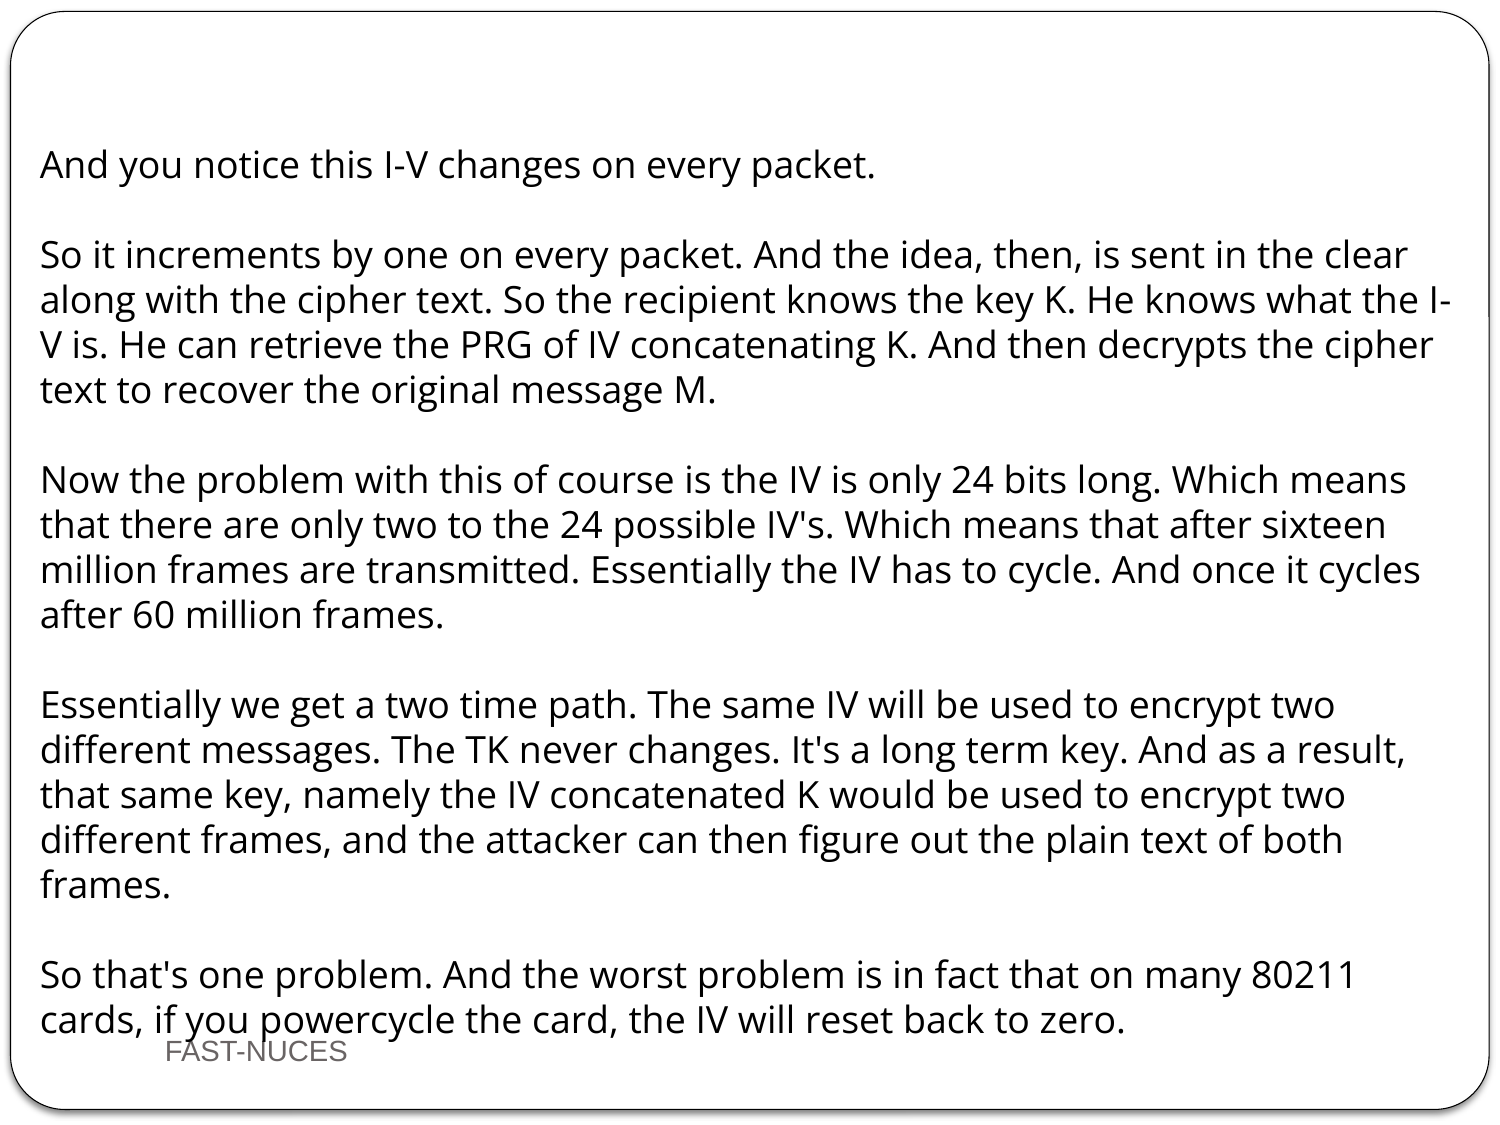

And you notice this I-V changes on every packet.

So it increments by one on every packet. And the idea, then, is sent in the clear along with the cipher text. So the recipient knows the key K. He knows what the I-V is. He can retrieve the PRG of IV concatenating K. And then decrypts the cipher text to recover the original message M.

Now the problem with this of course is the IV is only 24 bits long. Which means that there are only two to the 24 possible IV's. Which means that after sixteen million frames are transmitted. Essentially the IV has to cycle. And once it cycles after 60 million frames.

Essentially we get a two time path. The same IV will be used to encrypt two
different messages. The TK never changes. It's a long term key. And as a result,
that same key, namely the IV concatenated K would be used to encrypt two different frames, and the attacker can then figure out the plain text of both frames.

So that's one problem. And the worst problem is in fact that on many 80211 cards, if you powercycle the card, the IV will reset back to zero.
FAST-NUCES